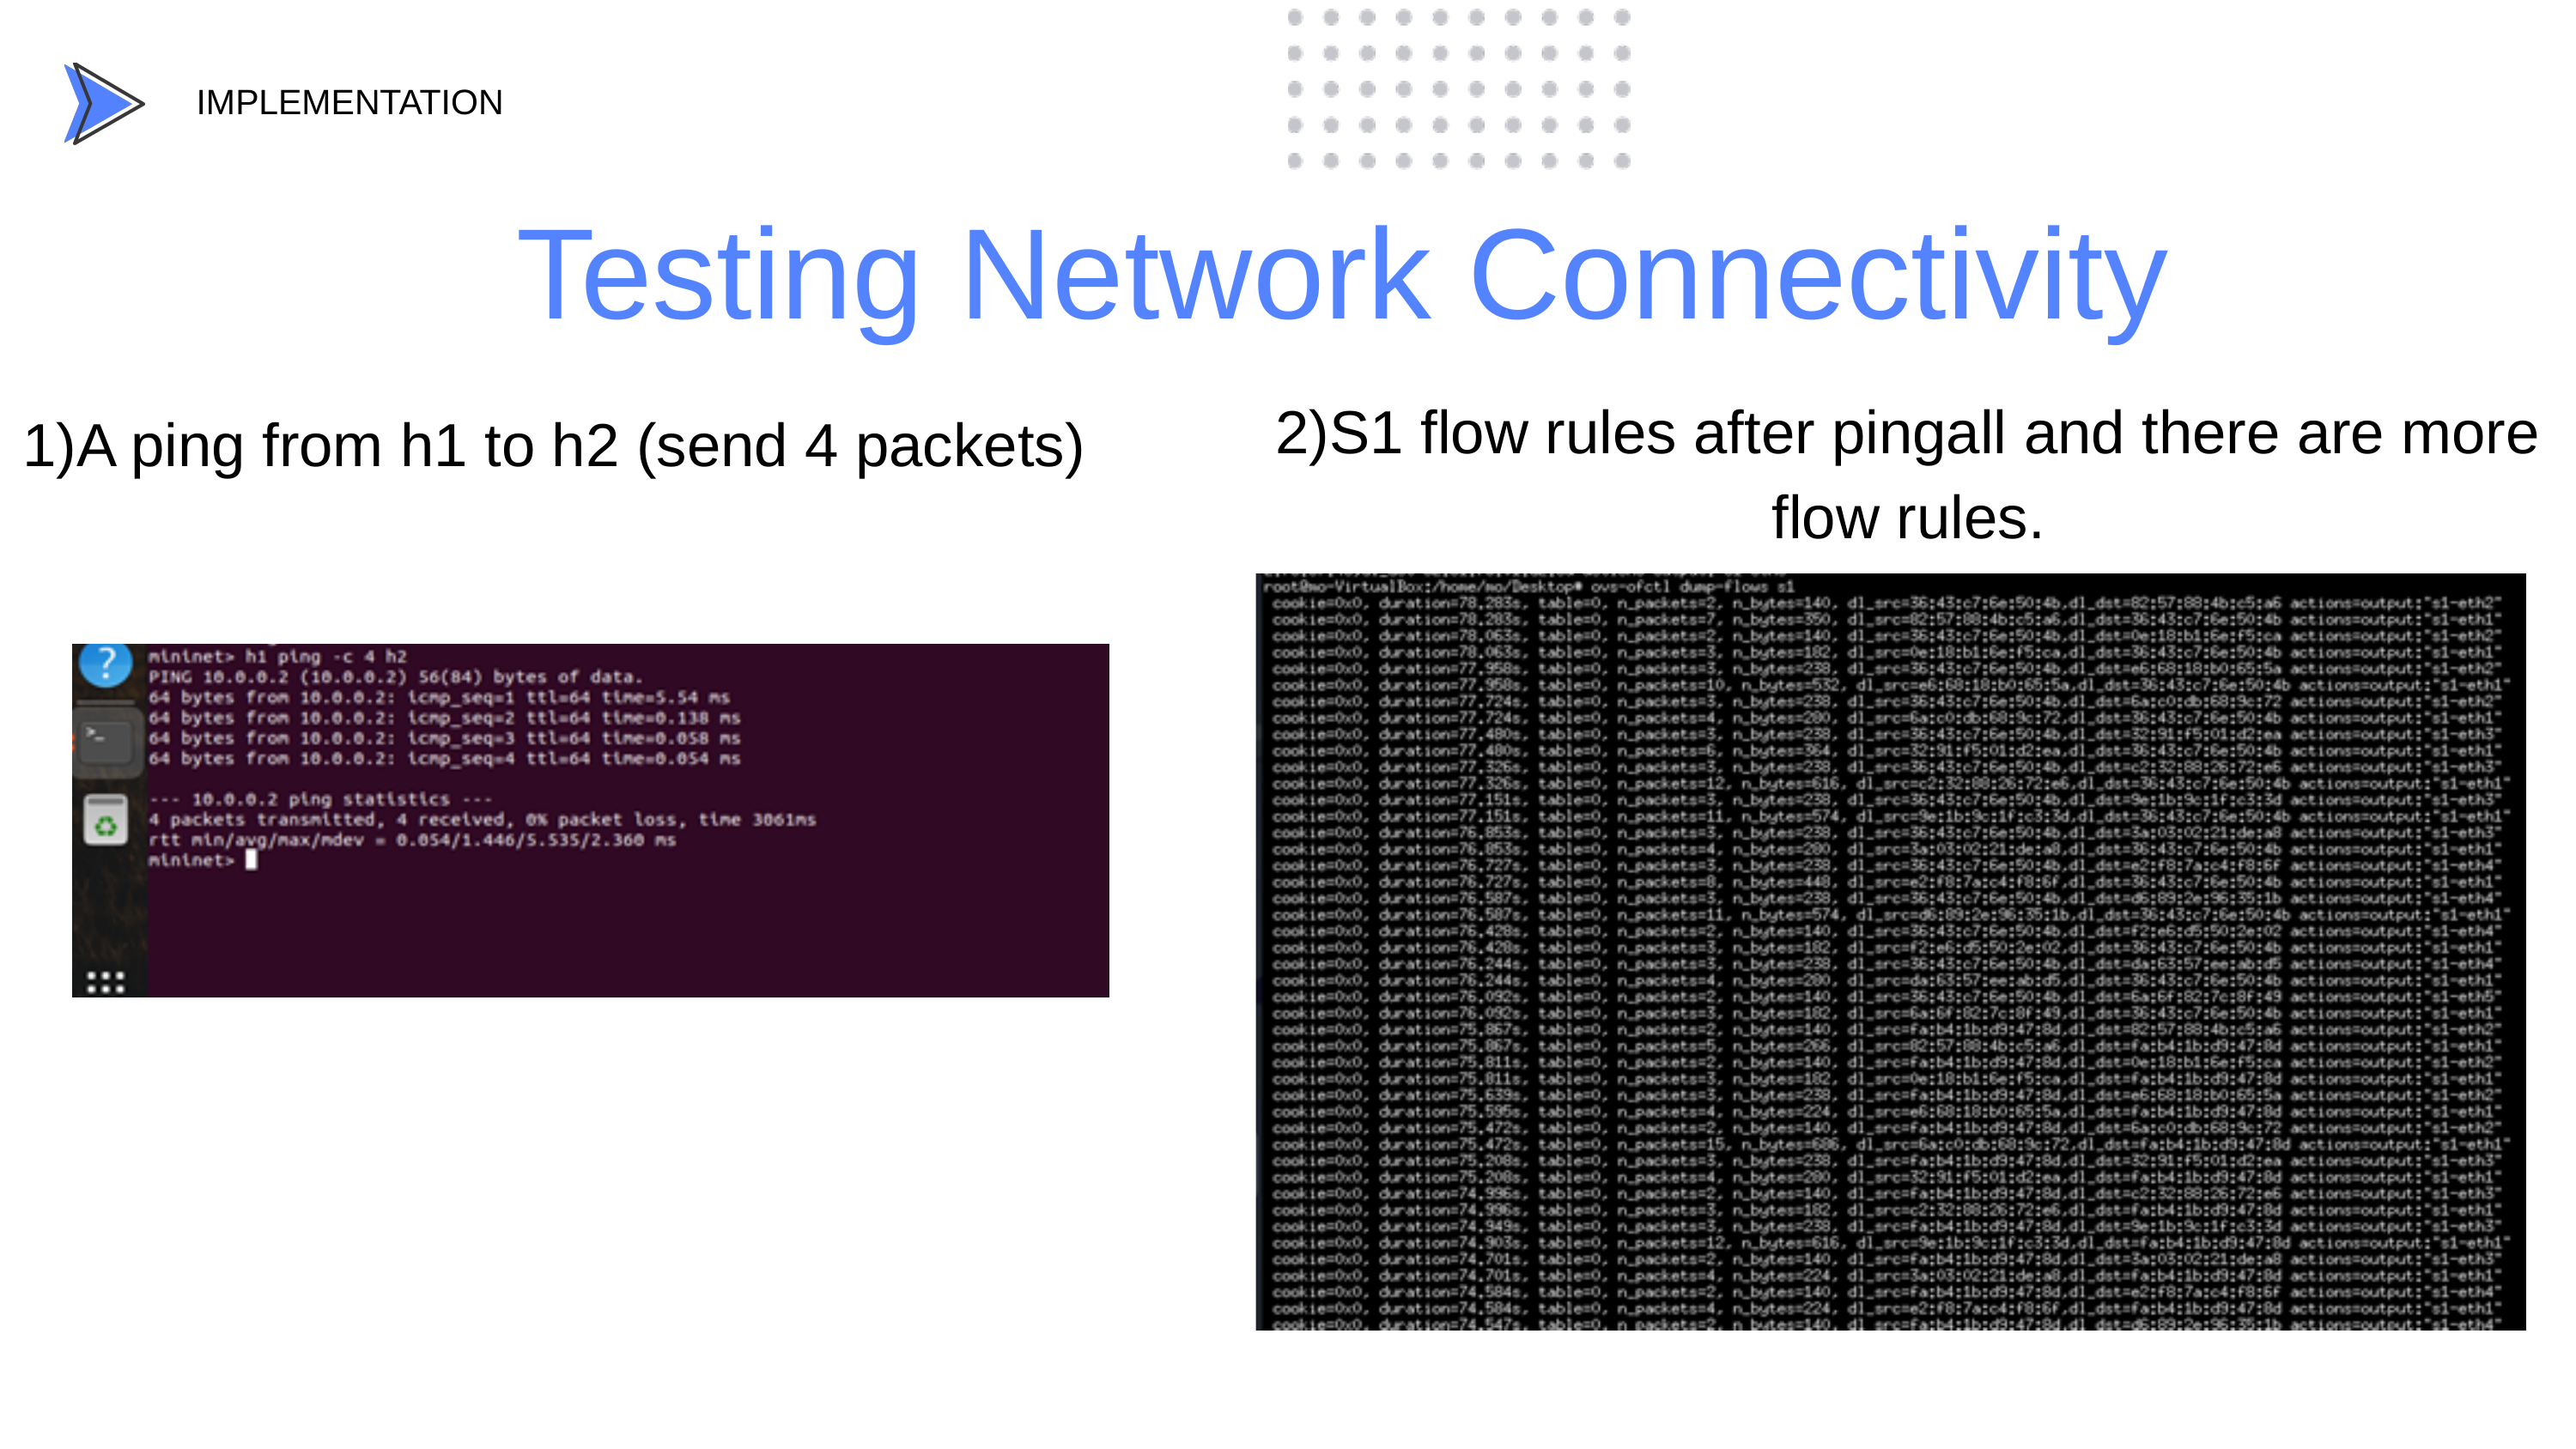

IMPLEMENTATION
Testing Network Connectivity
2)S1 flow rules after pingall and there are more flow rules.

 1)A ping from h1 to h2 (send 4 packets)